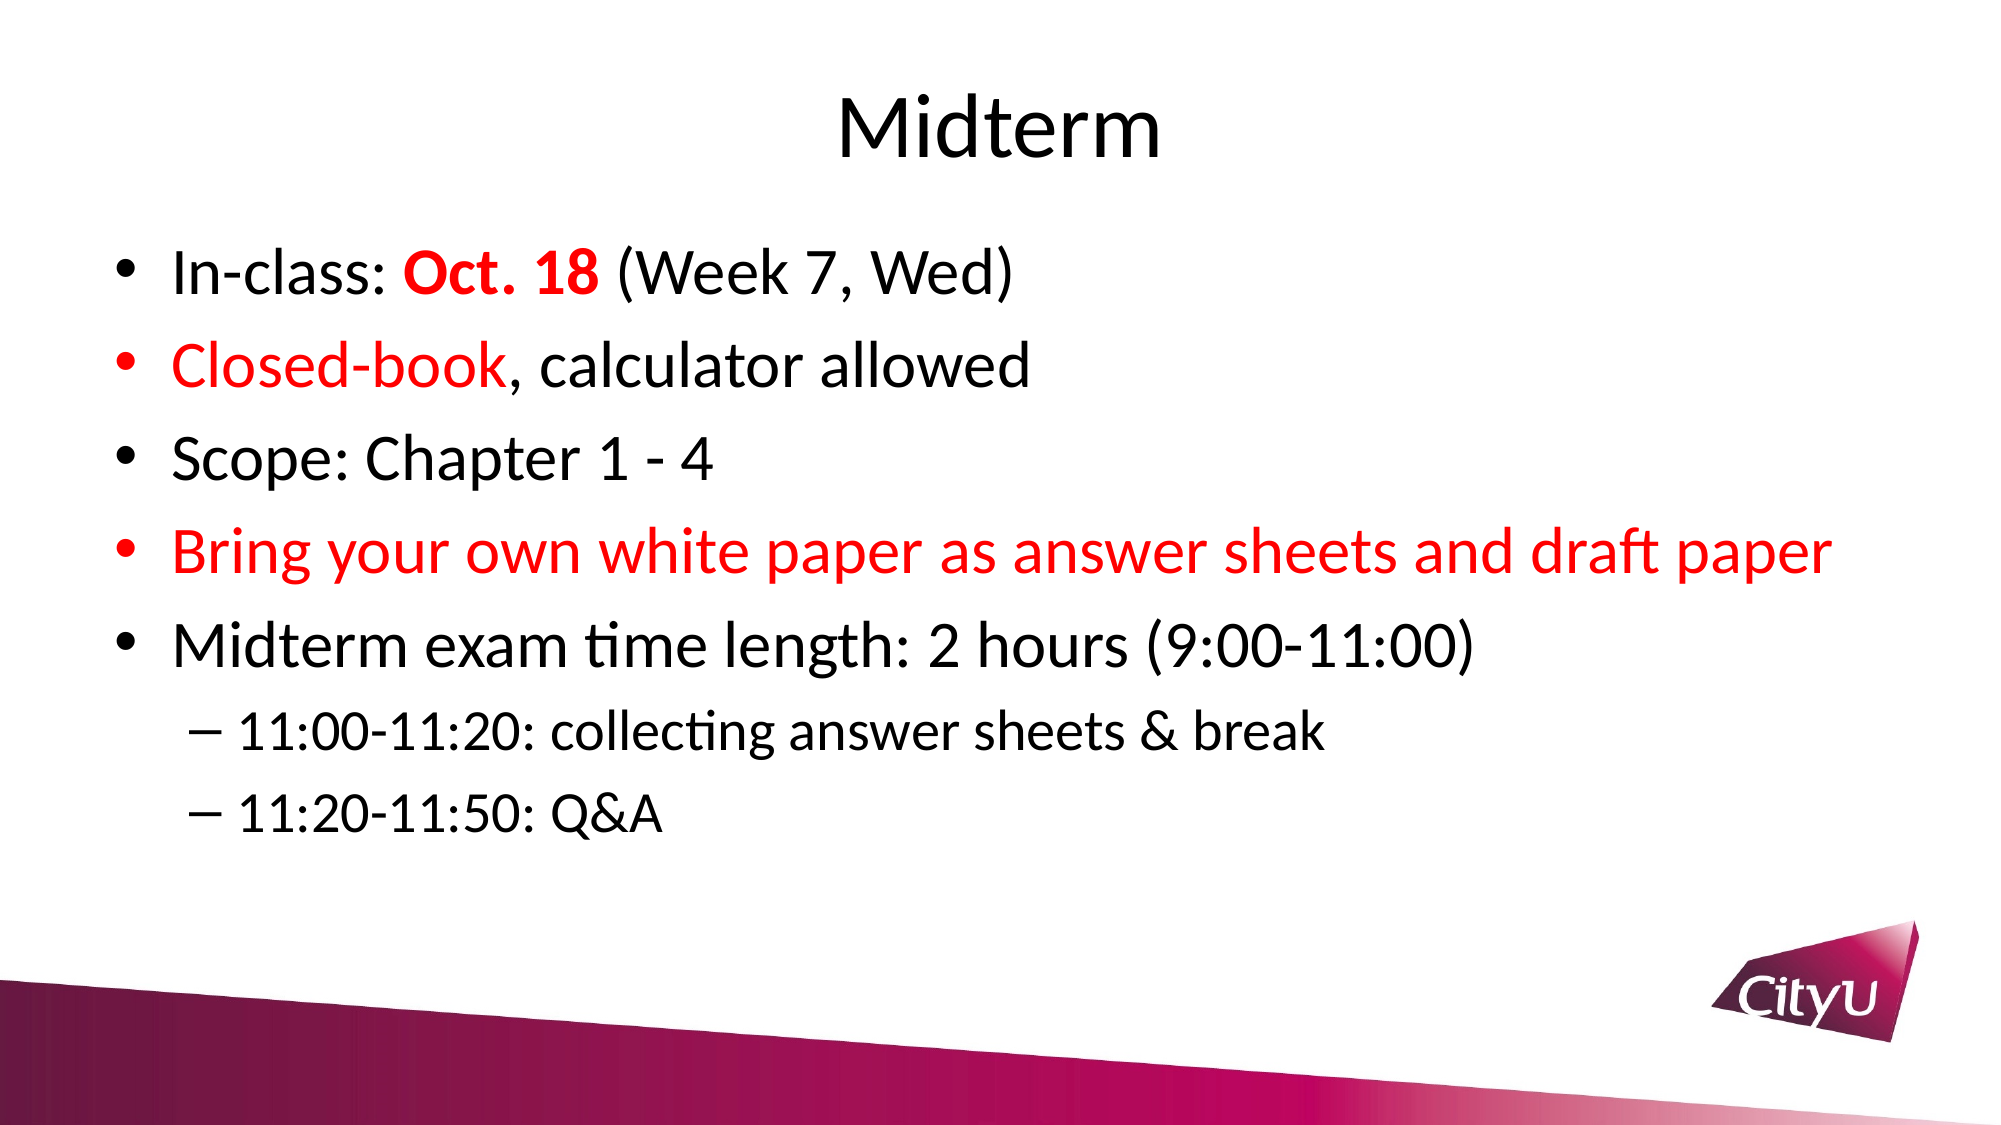

# Midterm
In-class: Oct. 18 (Week 7, Wed)
Closed-book, calculator allowed
Scope: Chapter 1 - 4
Bring your own white paper as answer sheets and draft paper
Midterm exam time length: 2 hours (9:00-11:00)
11:00-11:20: collecting answer sheets & break
11:20-11:50: Q&A
128